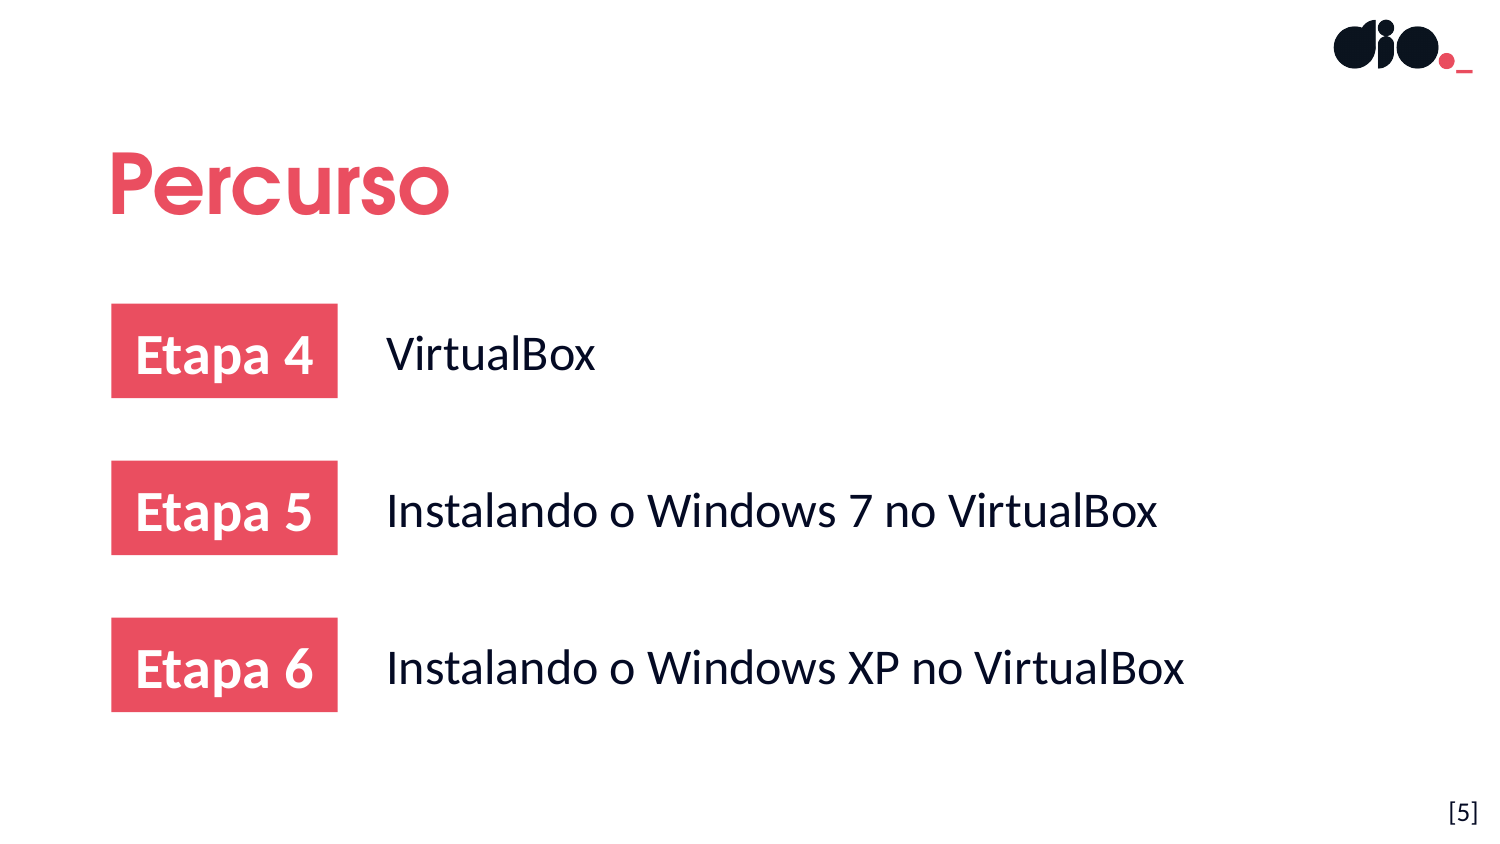

Percurso
Etapa 4
VirtualBox
Etapa 5
Instalando o Windows 7 no VirtualBox
Etapa 6
Instalando o Windows XP no VirtualBox
[5]